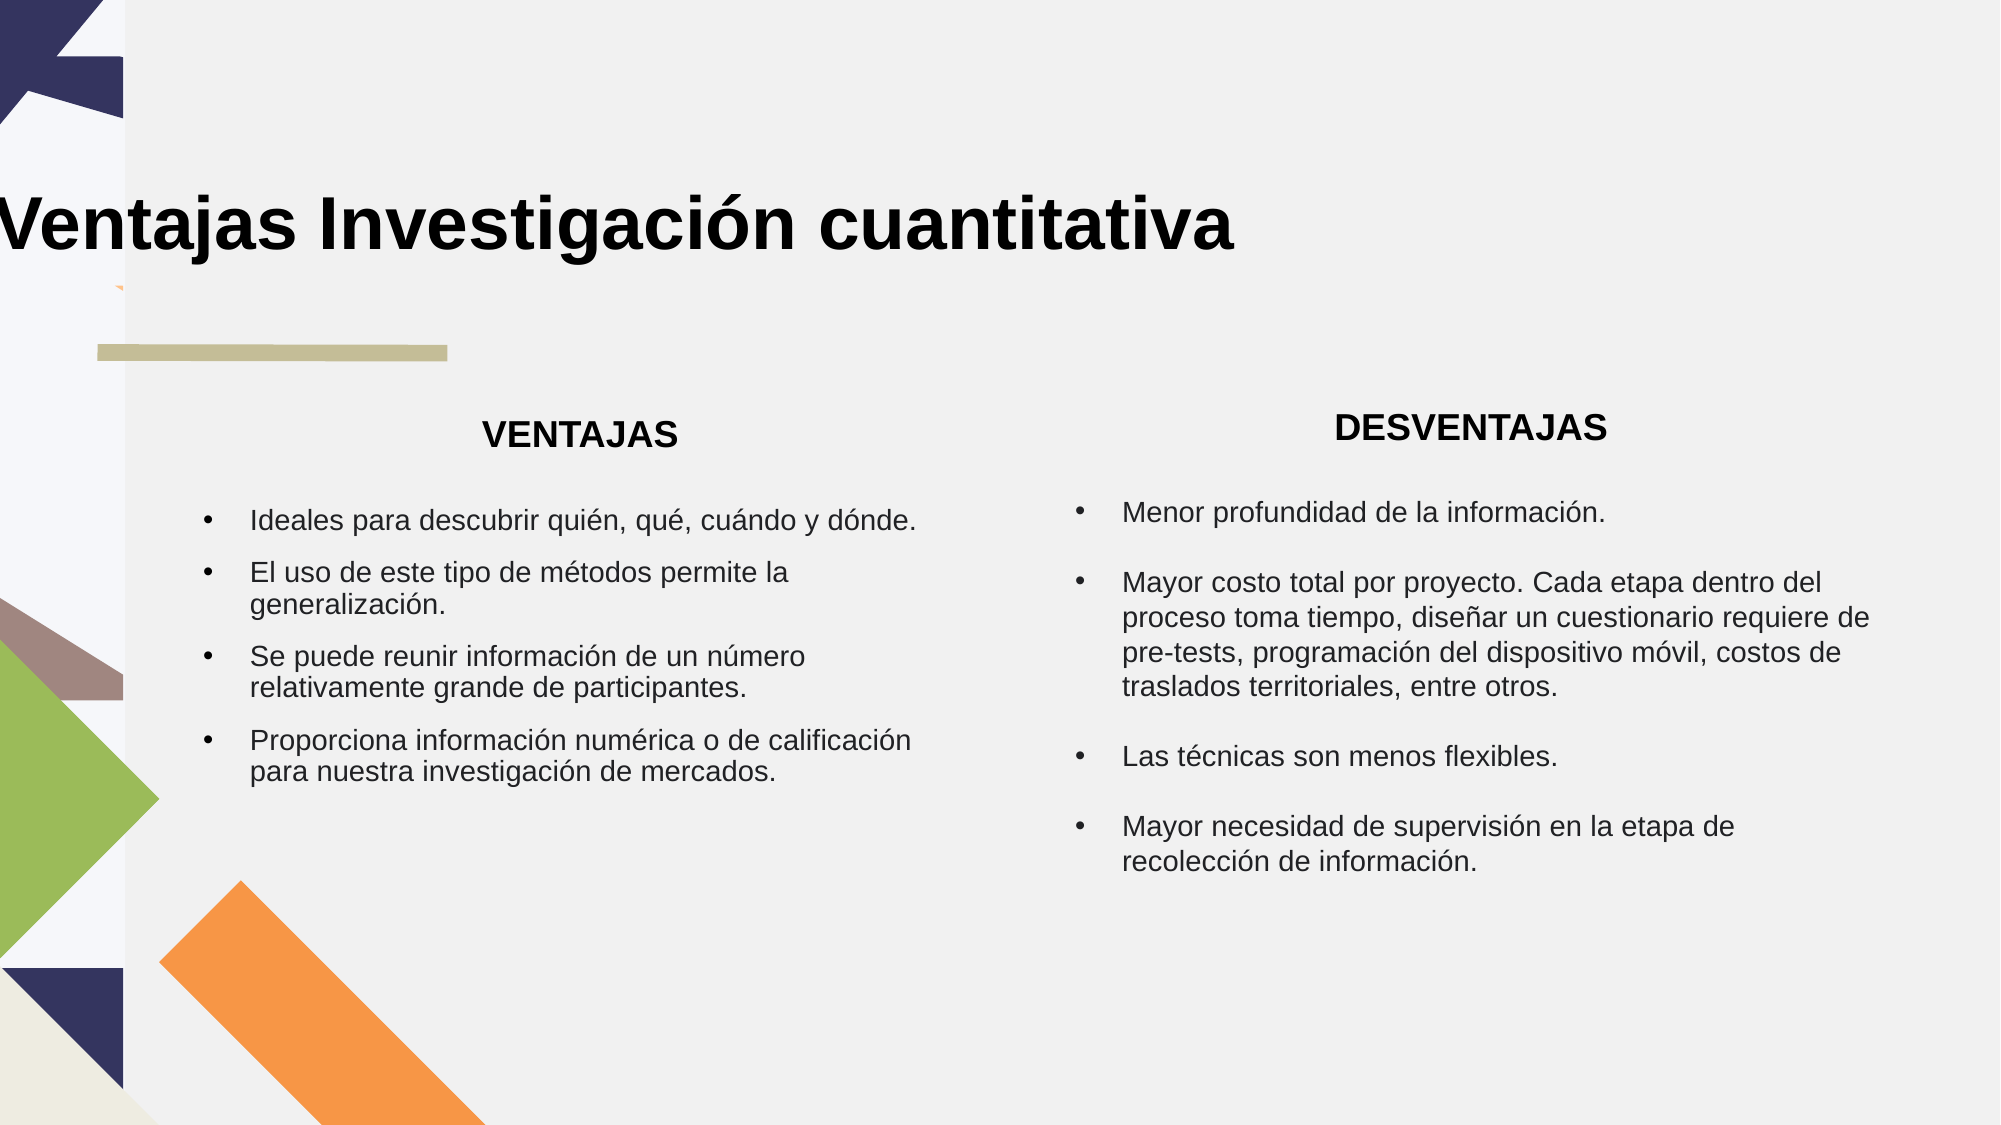

Ventajas Investigación cuantitativa
DESVENTAJAS
VENTAJAS
Menor profundidad de la información.

Mayor costo total por proyecto. Cada etapa dentro del proceso toma tiempo, diseñar un cuestionario requiere de pre-tests, programación del dispositivo móvil, costos de traslados territoriales, entre otros.

Las técnicas son menos flexibles.

Mayor necesidad de supervisión en la etapa de recolección de información.

Ideales para descubrir quién, qué, cuándo y dónde.
El uso de este tipo de métodos permite la generalización.
Se puede reunir información de un número relativamente grande de participantes.
Proporciona información numérica o de calificación para nuestra investigación de mercados.